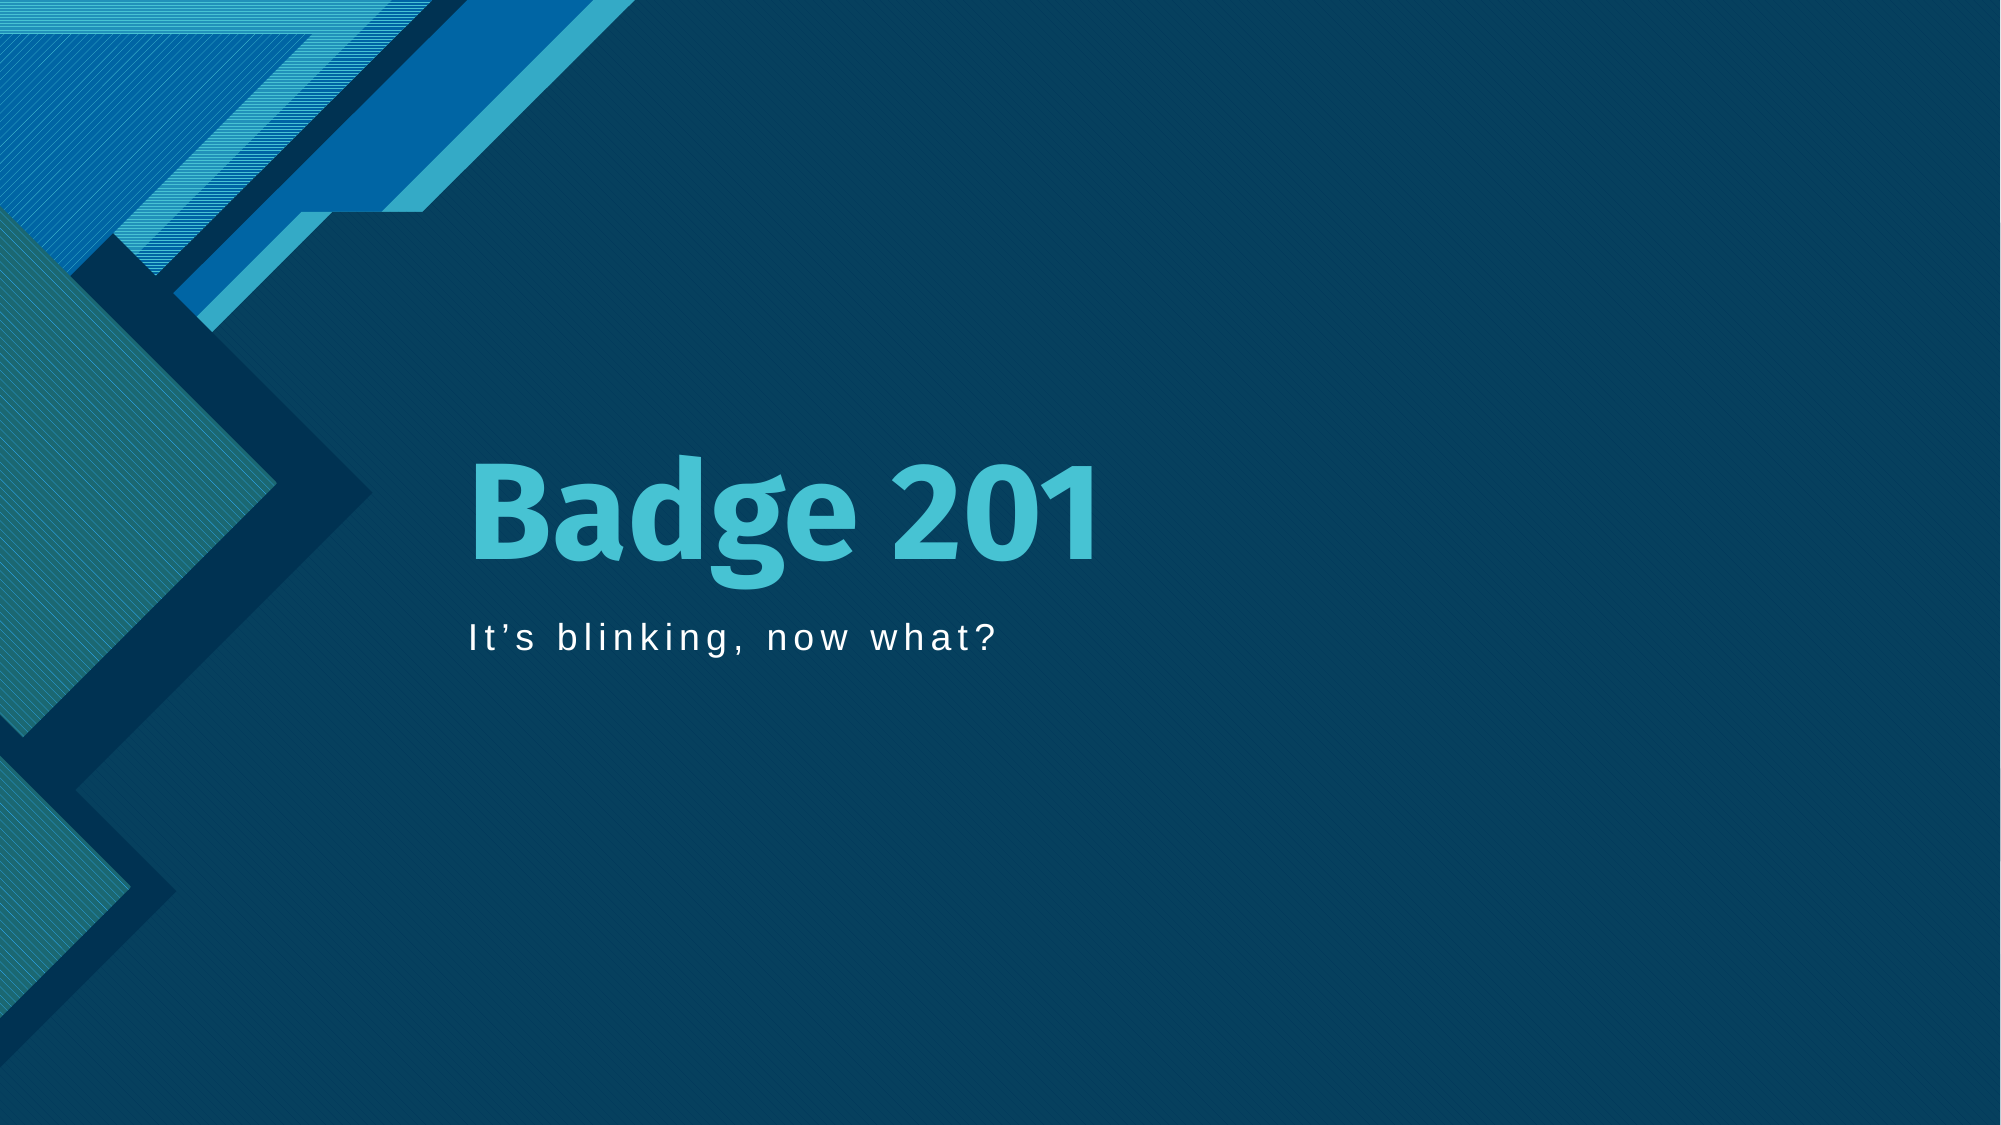

# Badge 201
It’s blinking, now what?